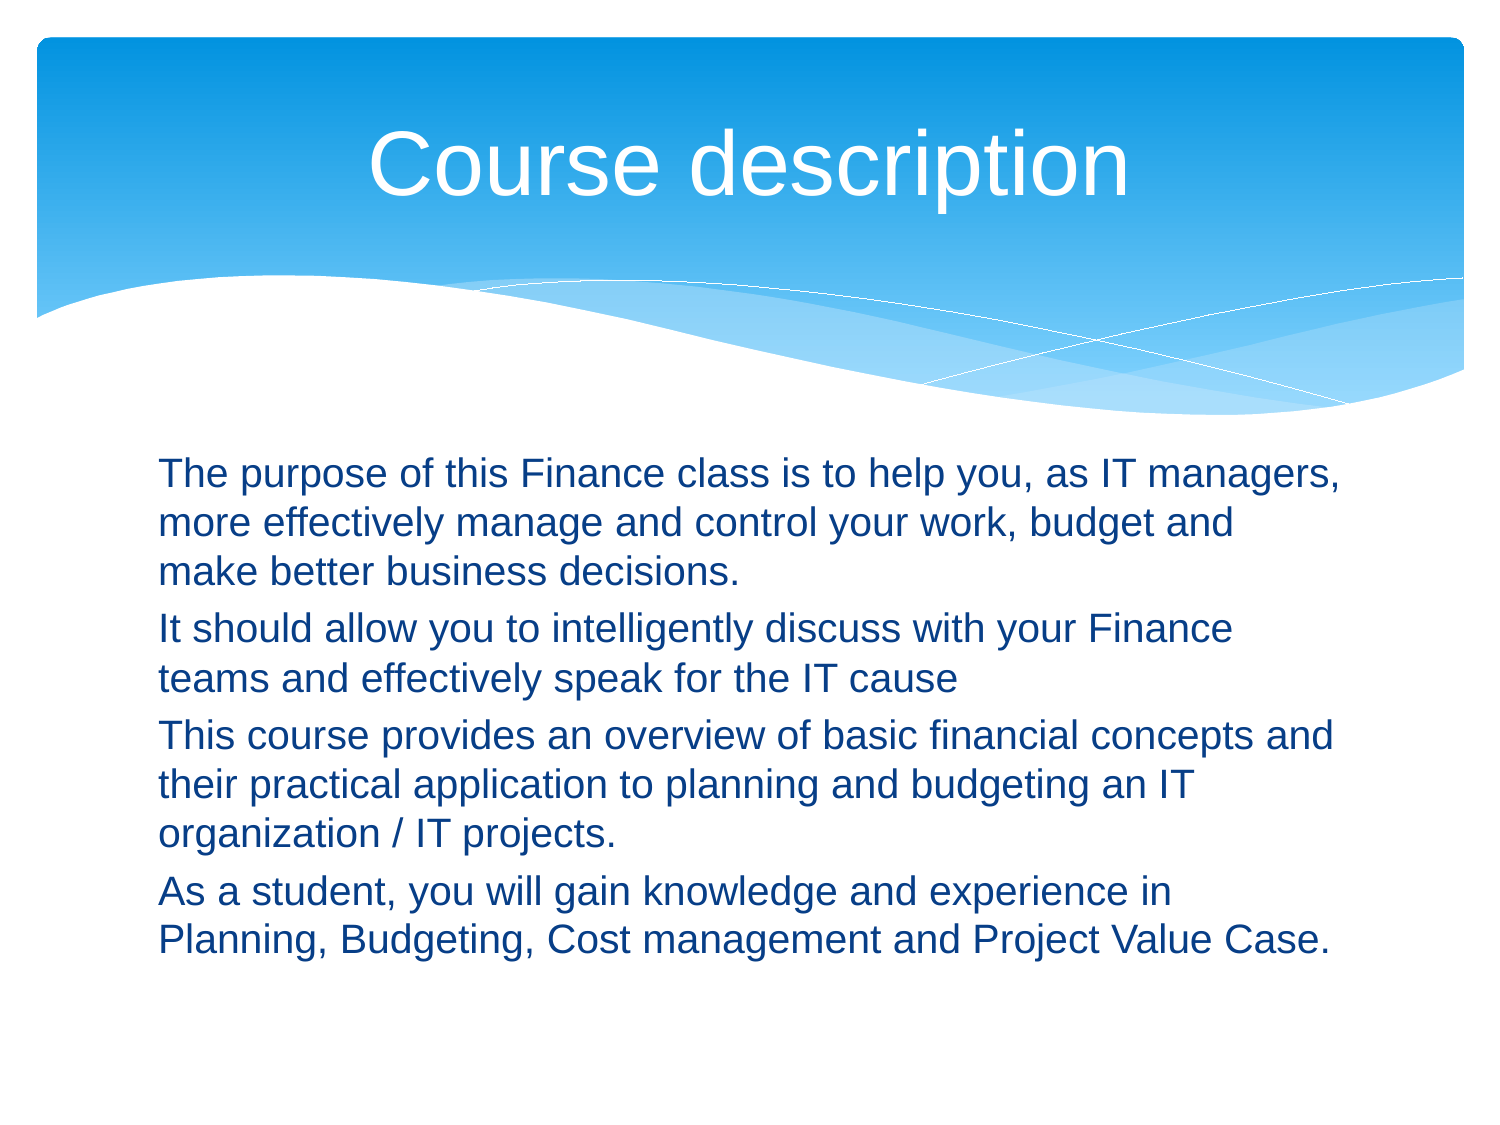

# Course description
The purpose of this Finance class is to help you, as IT managers, more effectively manage and control your work, budget and make better business decisions.
It should allow you to intelligently discuss with your Finance teams and effectively speak for the IT cause
This course provides an overview of basic financial concepts and their practical application to planning and budgeting an IT organization / IT projects.
As a student, you will gain knowledge and experience in Planning, Budgeting, Cost management and Project Value Case.